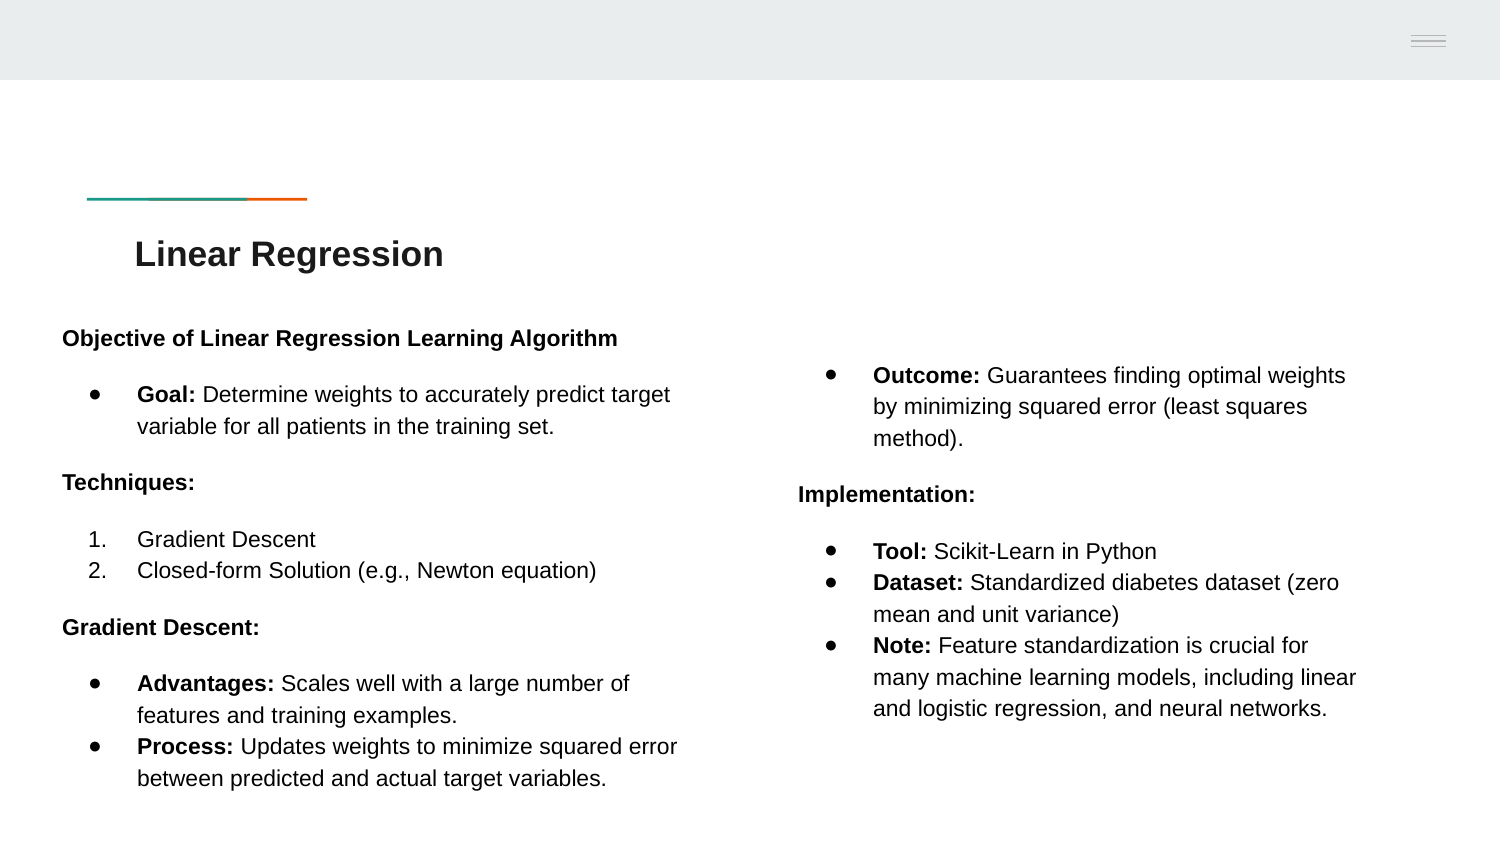

# Linear Regression
Objective of Linear Regression Learning Algorithm
Goal: Determine weights to accurately predict target variable for all patients in the training set.
Techniques:
Gradient Descent
Closed-form Solution (e.g., Newton equation)
Gradient Descent:
Advantages: Scales well with a large number of features and training examples.
Process: Updates weights to minimize squared error between predicted and actual target variables.

Outcome: Guarantees finding optimal weights by minimizing squared error (least squares method).
Implementation:
Tool: Scikit-Learn in Python
Dataset: Standardized diabetes dataset (zero mean and unit variance)
Note: Feature standardization is crucial for many machine learning models, including linear and logistic regression, and neural networks.